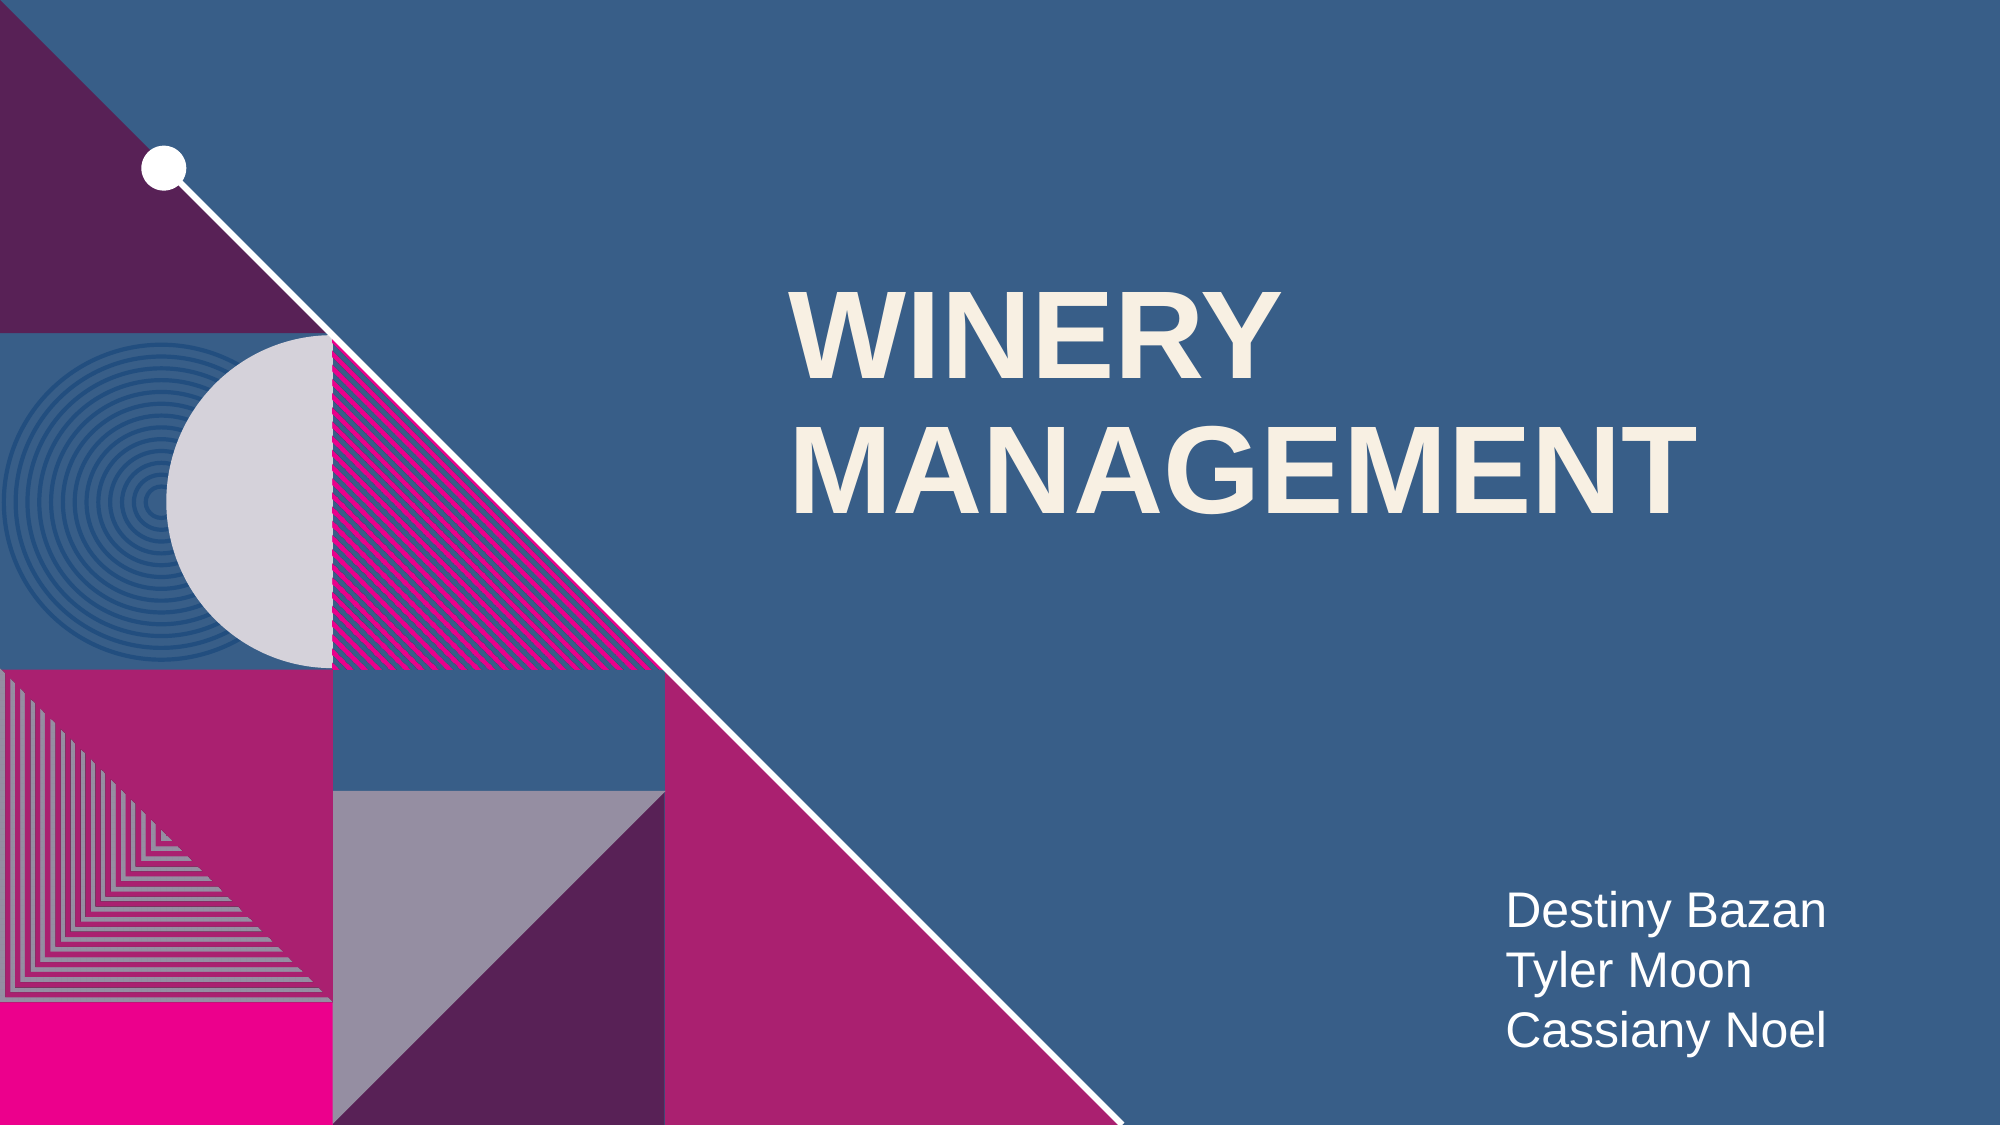

# Winery management
Destiny Bazan
Tyler Moon
Cassiany Noel